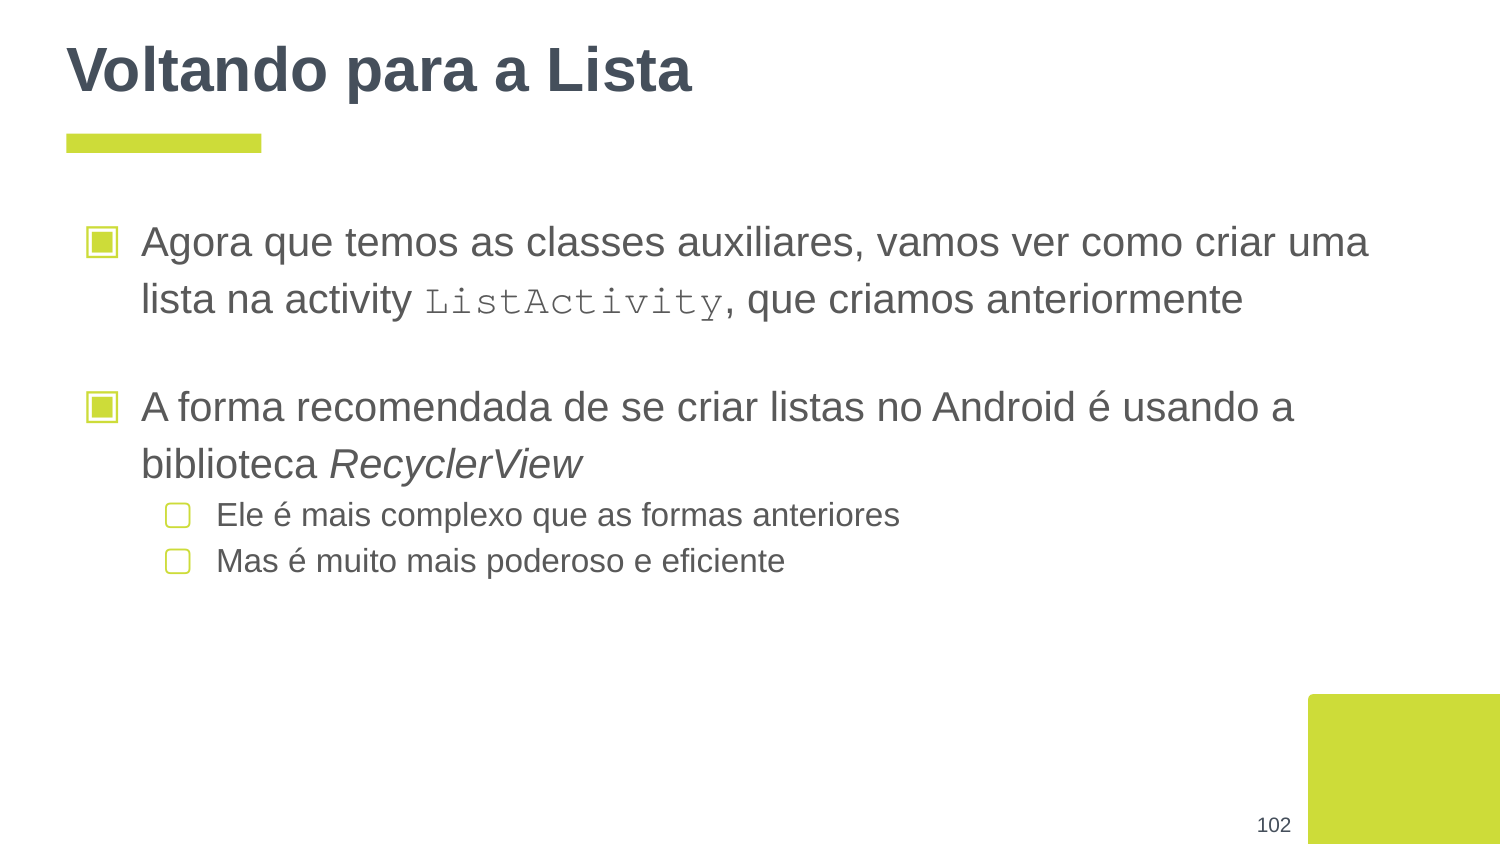

# Voltando para a Lista
Agora que temos as classes auxiliares, vamos ver como criar uma lista na activity ListActivity, que criamos anteriormente
A forma recomendada de se criar listas no Android é usando a biblioteca RecyclerView
Ele é mais complexo que as formas anteriores
Mas é muito mais poderoso e eficiente
102